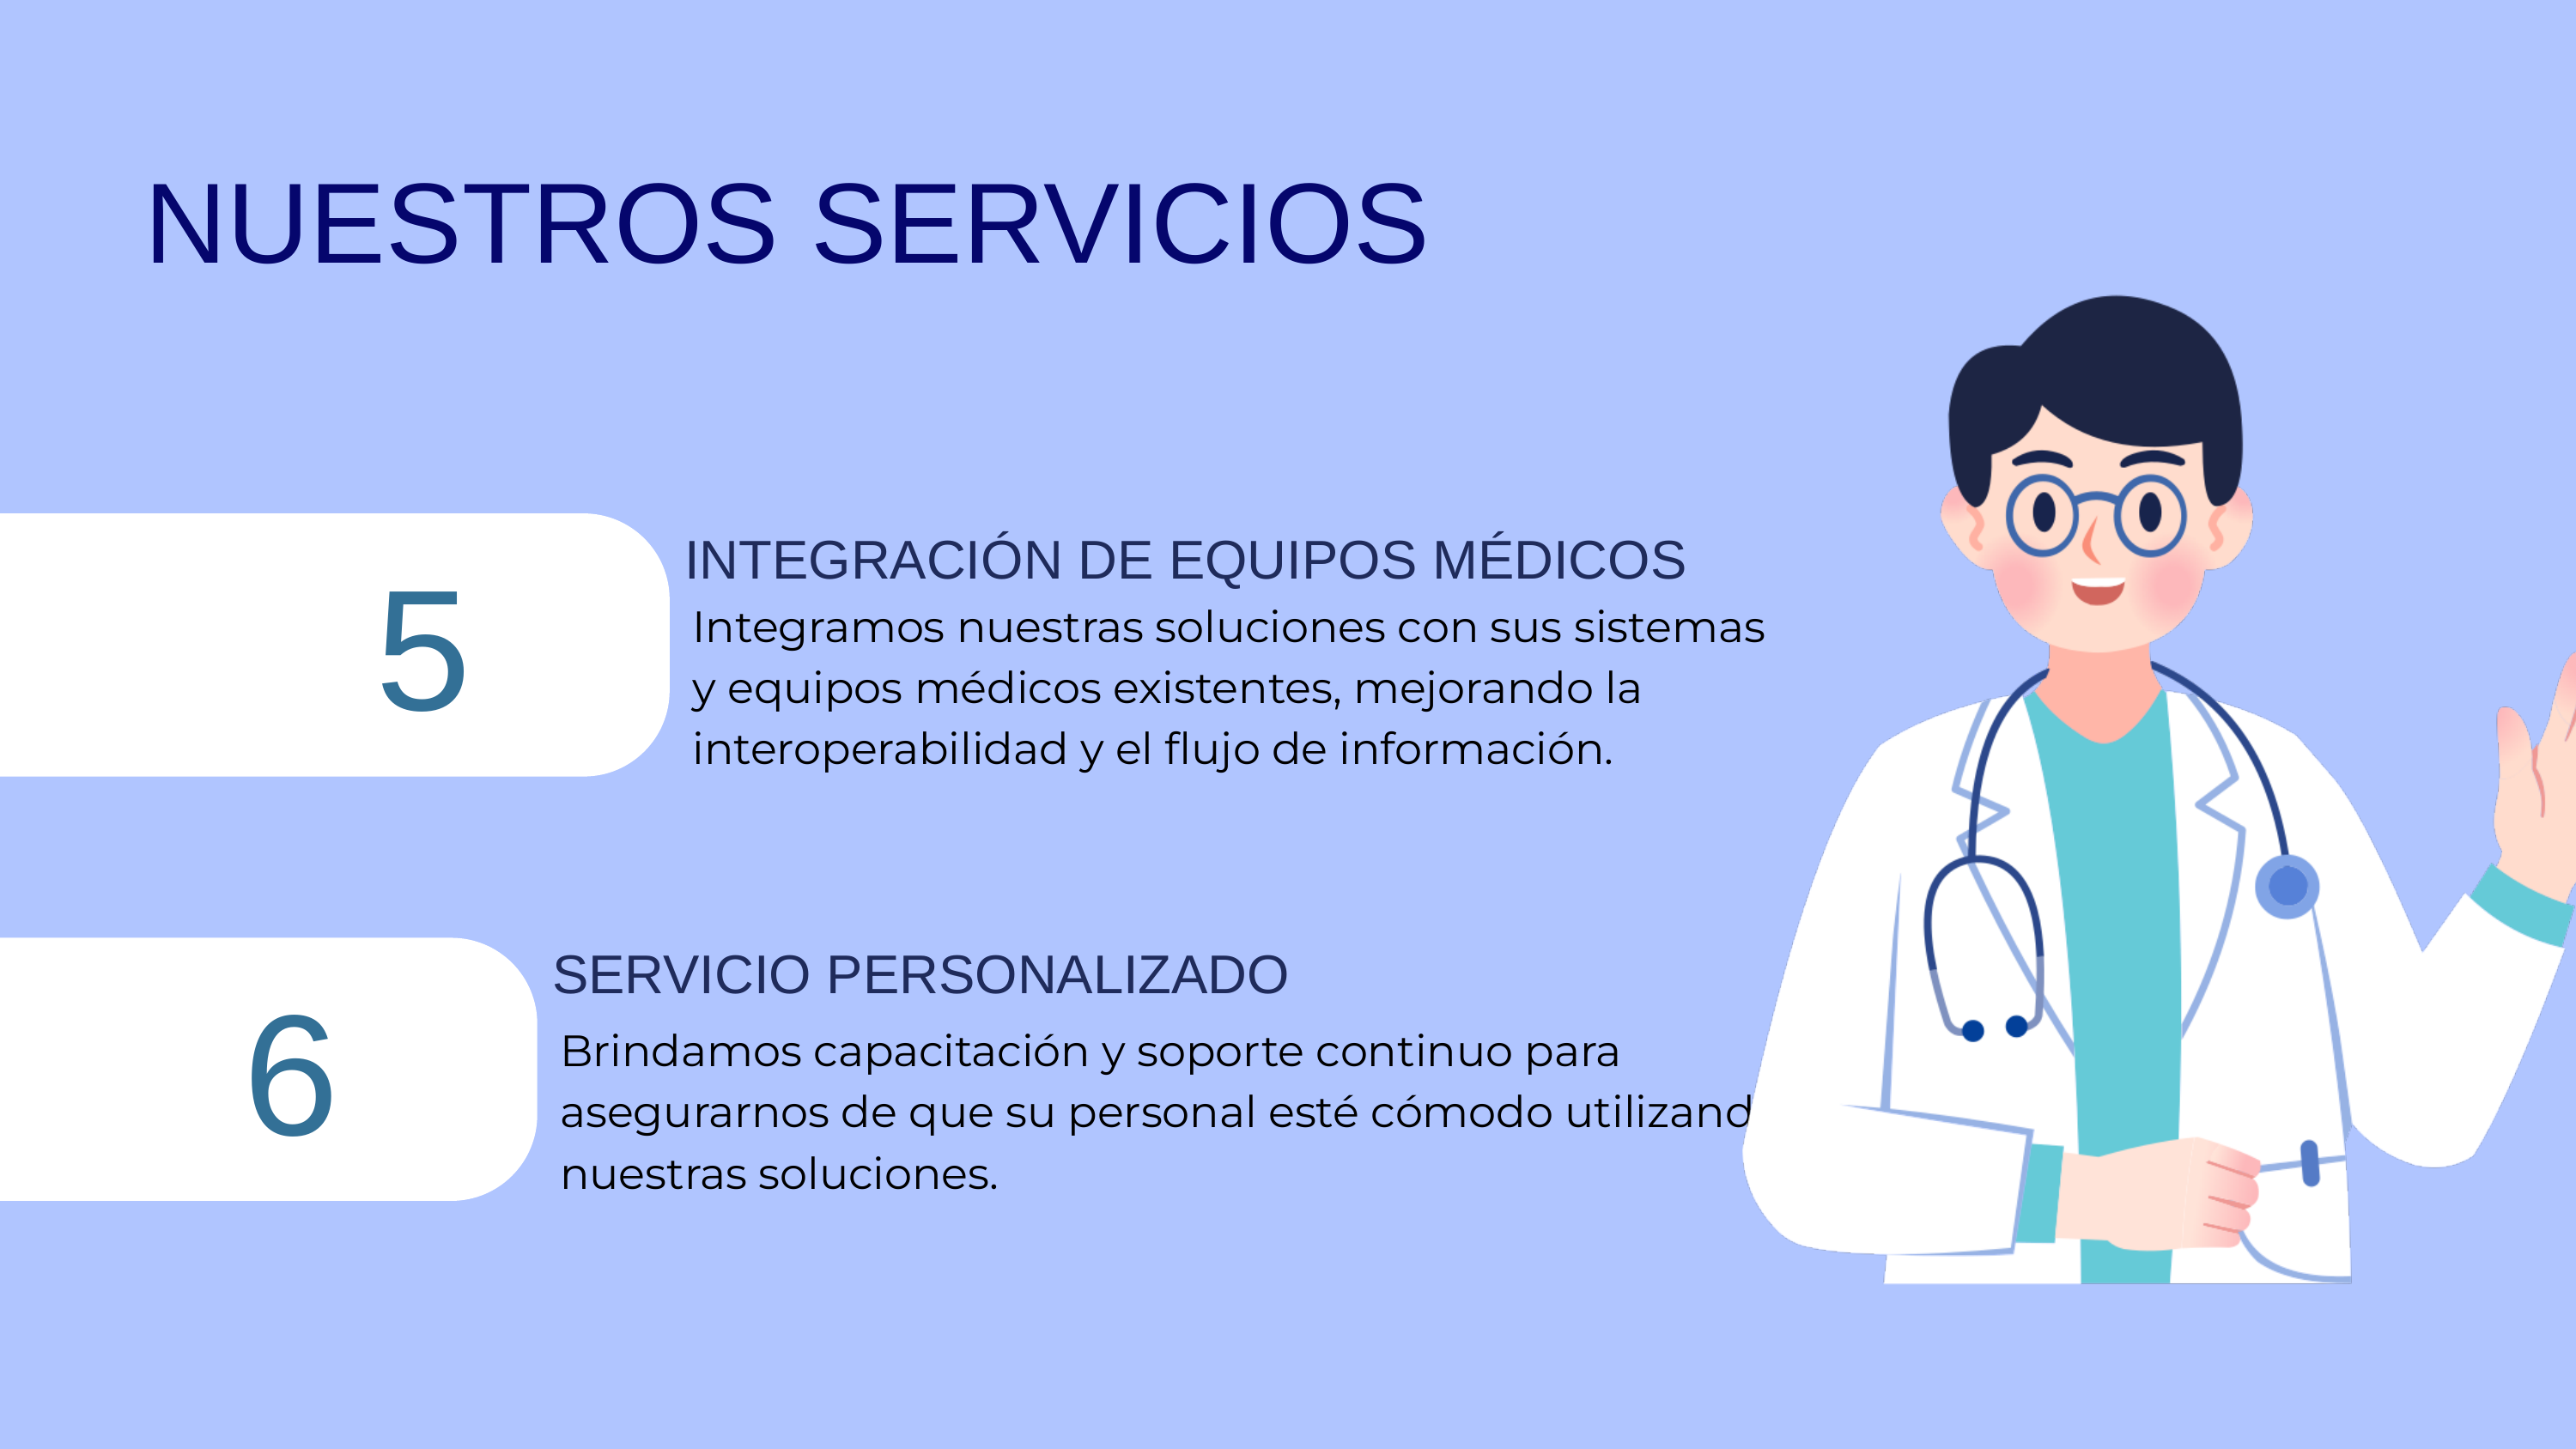

NUESTROS SERVICIOS

5

INTEGRACIÓN DE EQUIPOS MÉDICOS
Integramos nuestras soluciones con sus sistemas y equipos médicos existentes, mejorando la interoperabilidad y el flujo de información.

SERVICIO PERSONALIZADO
6

Brindamos capacitación y soporte continuo para asegurarnos de que su personal esté cómodo utilizando nuestras soluciones.